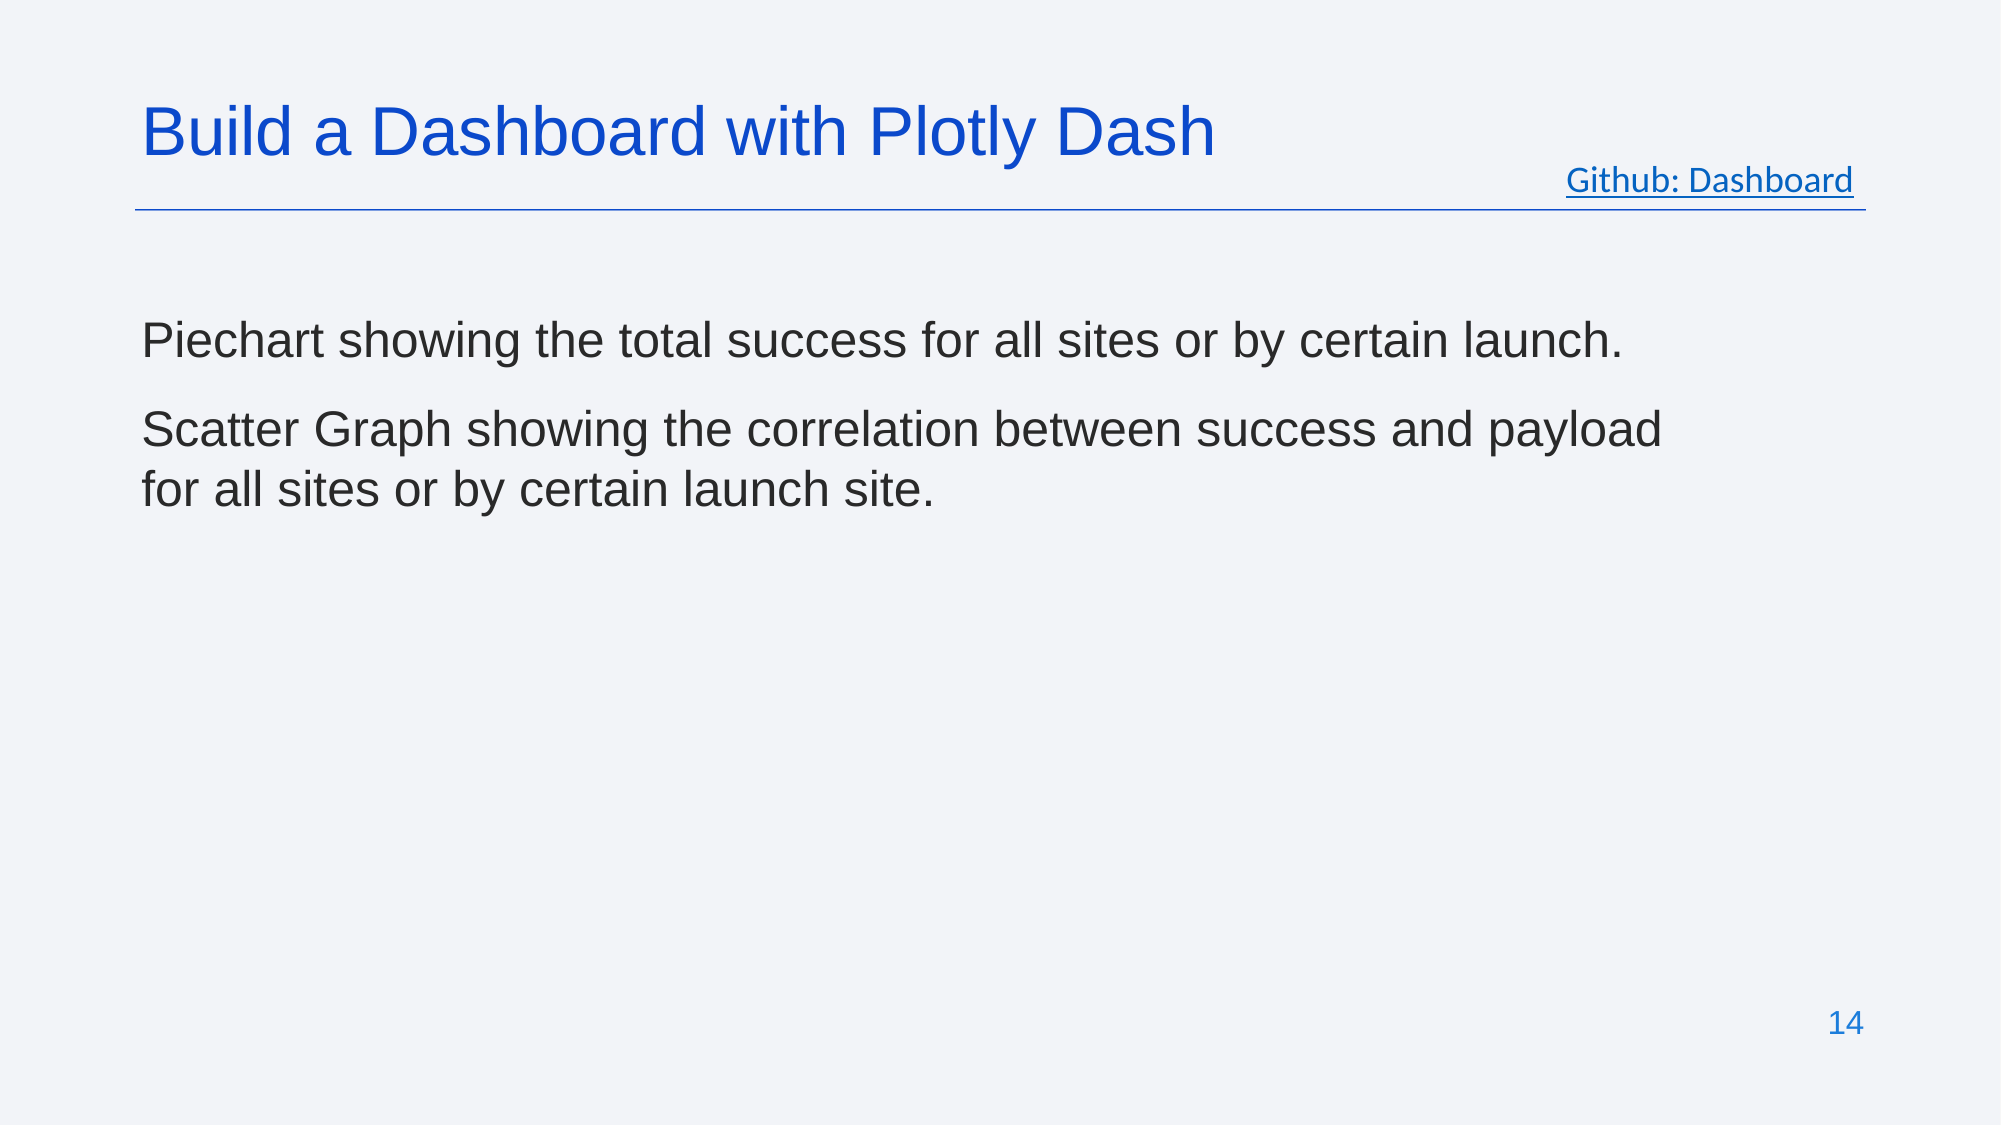

Build a Dashboard with Plotly Dash
Github: Dashboard
Piechart showing the total success for all sites or by certain launch.
Scatter Graph showing the correlation between success and payload for all sites or by certain launch site.

14